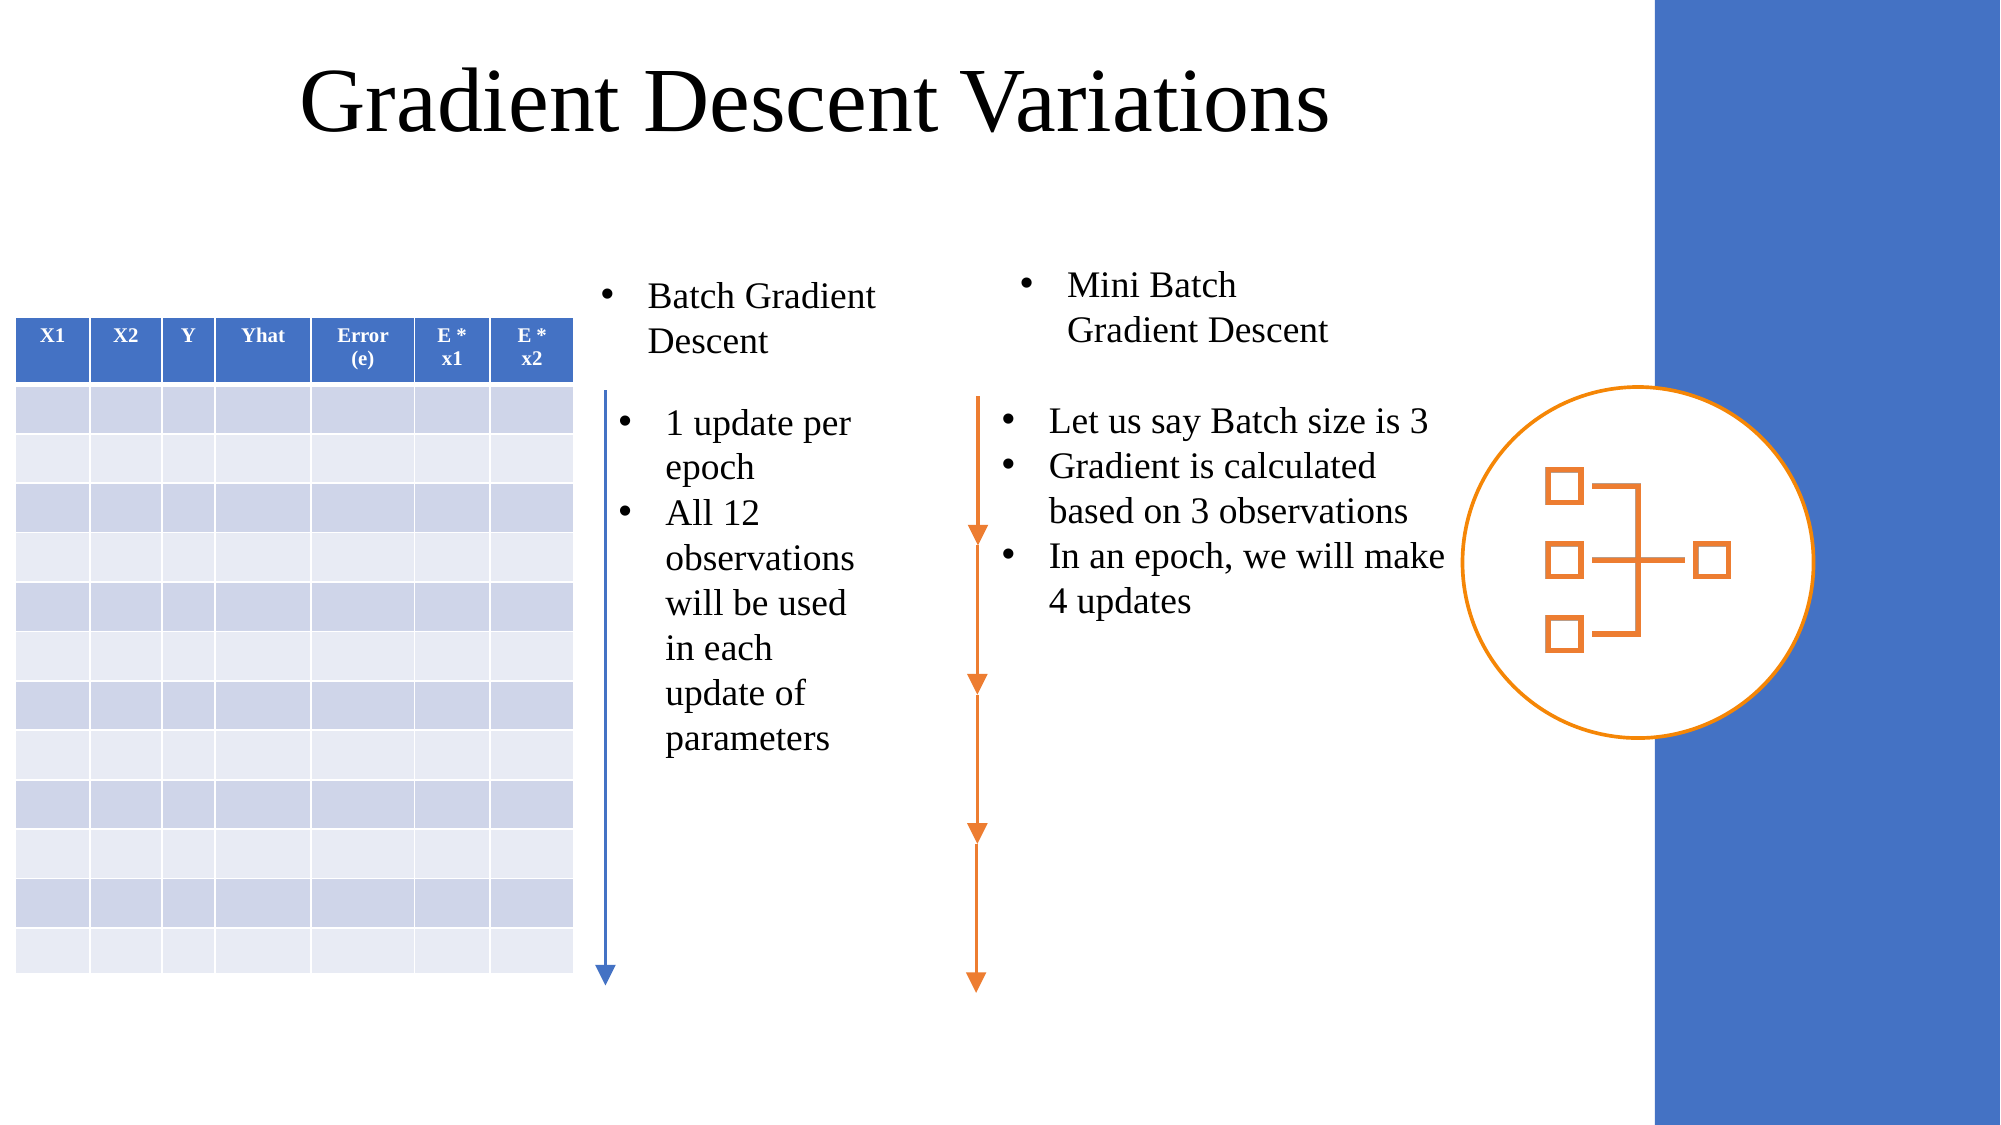

Gradient Descent Variations
Mini Batch Gradient Descent
Batch Gradient Descent
| X1 | X2 | Y | Yhat | Error (e) | E \* x1 | E \* x2 |
| --- | --- | --- | --- | --- | --- | --- |
|  |  |  |  |  |  |  |
|  |  |  |  |  |  |  |
|  |  |  |  |  |  |  |
|  |  |  |  |  |  |  |
|  |  |  |  |  |  |  |
|  |  |  |  |  |  |  |
|  |  |  |  |  |  |  |
|  |  |  |  |  |  |  |
|  |  |  |  |  |  |  |
|  |  |  |  |  |  |  |
|  |  |  |  |  |  |  |
|  |  |  |  |  |  |  |
Let us say Batch size is 3
Gradient is calculated based on 3 observations
In an epoch, we will make 4 updates
1 update per epoch
All 12 observations will be used in each update of parameters